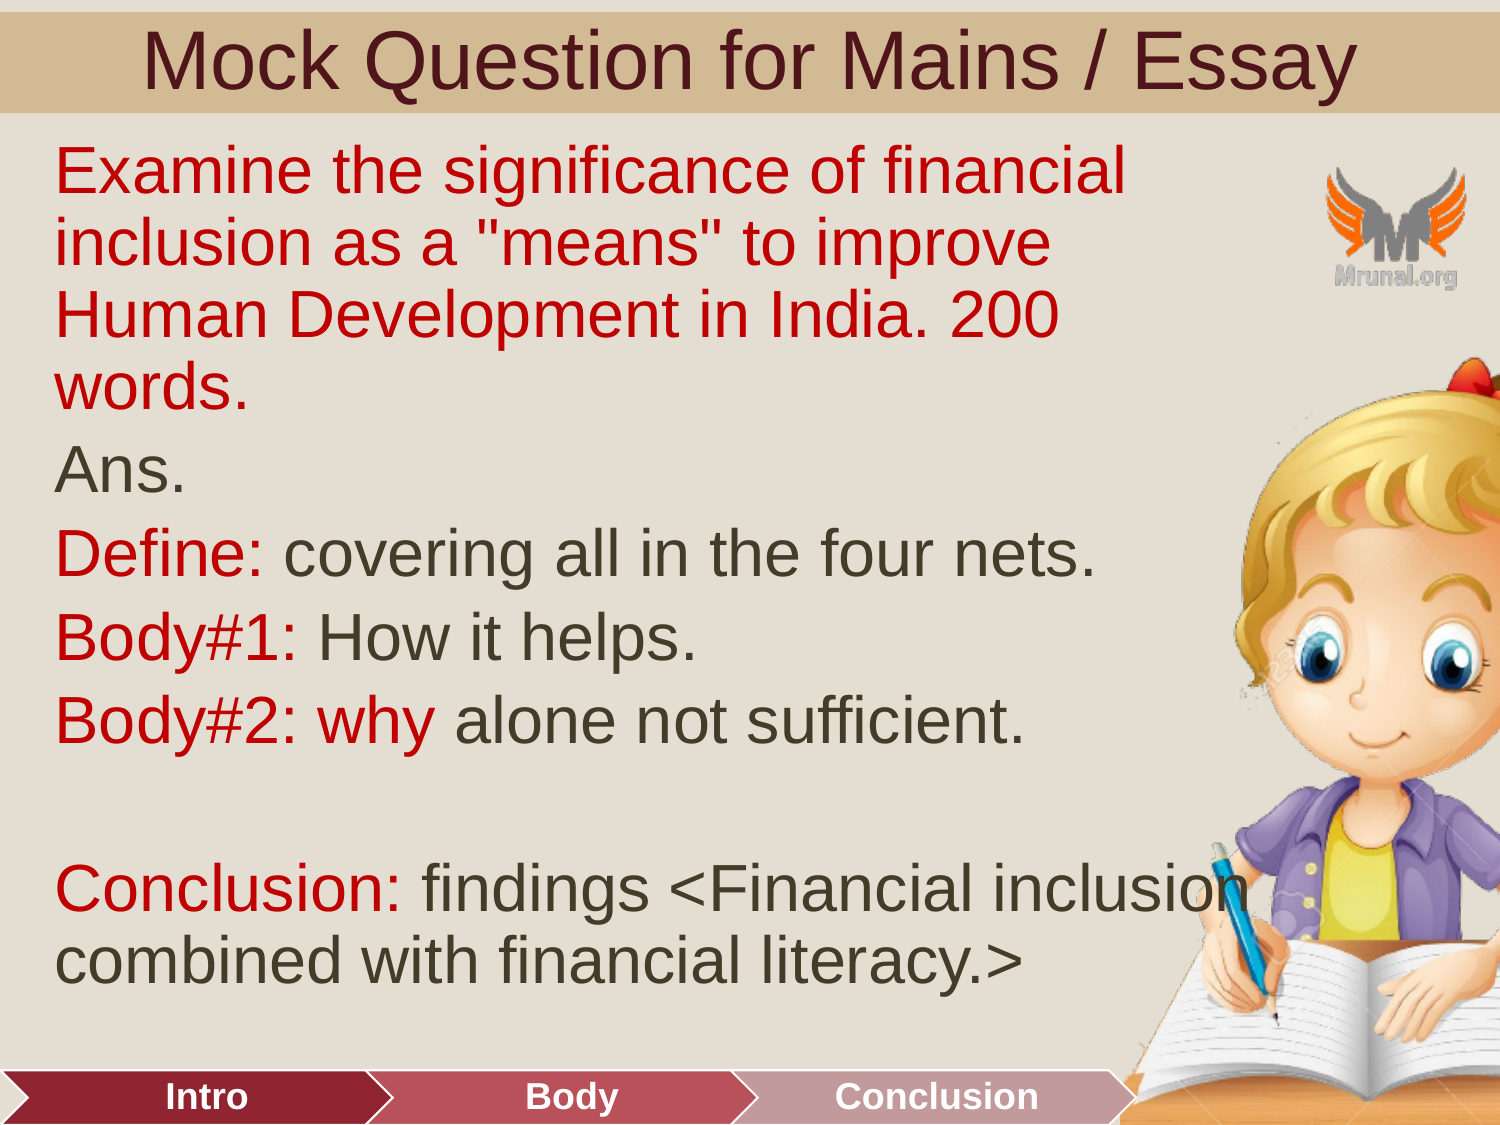

# Mock Question for Mains / Essay
Examine the significance of financial inclusion as a "means" to improve Human Development in India. 200 words.
Ans.
Define: covering all in the four nets.
Body#1: How it helps.
Body#2: why alone not sufficient.

Conclusion: findings <Financial inclusion combined with financial literacy.>